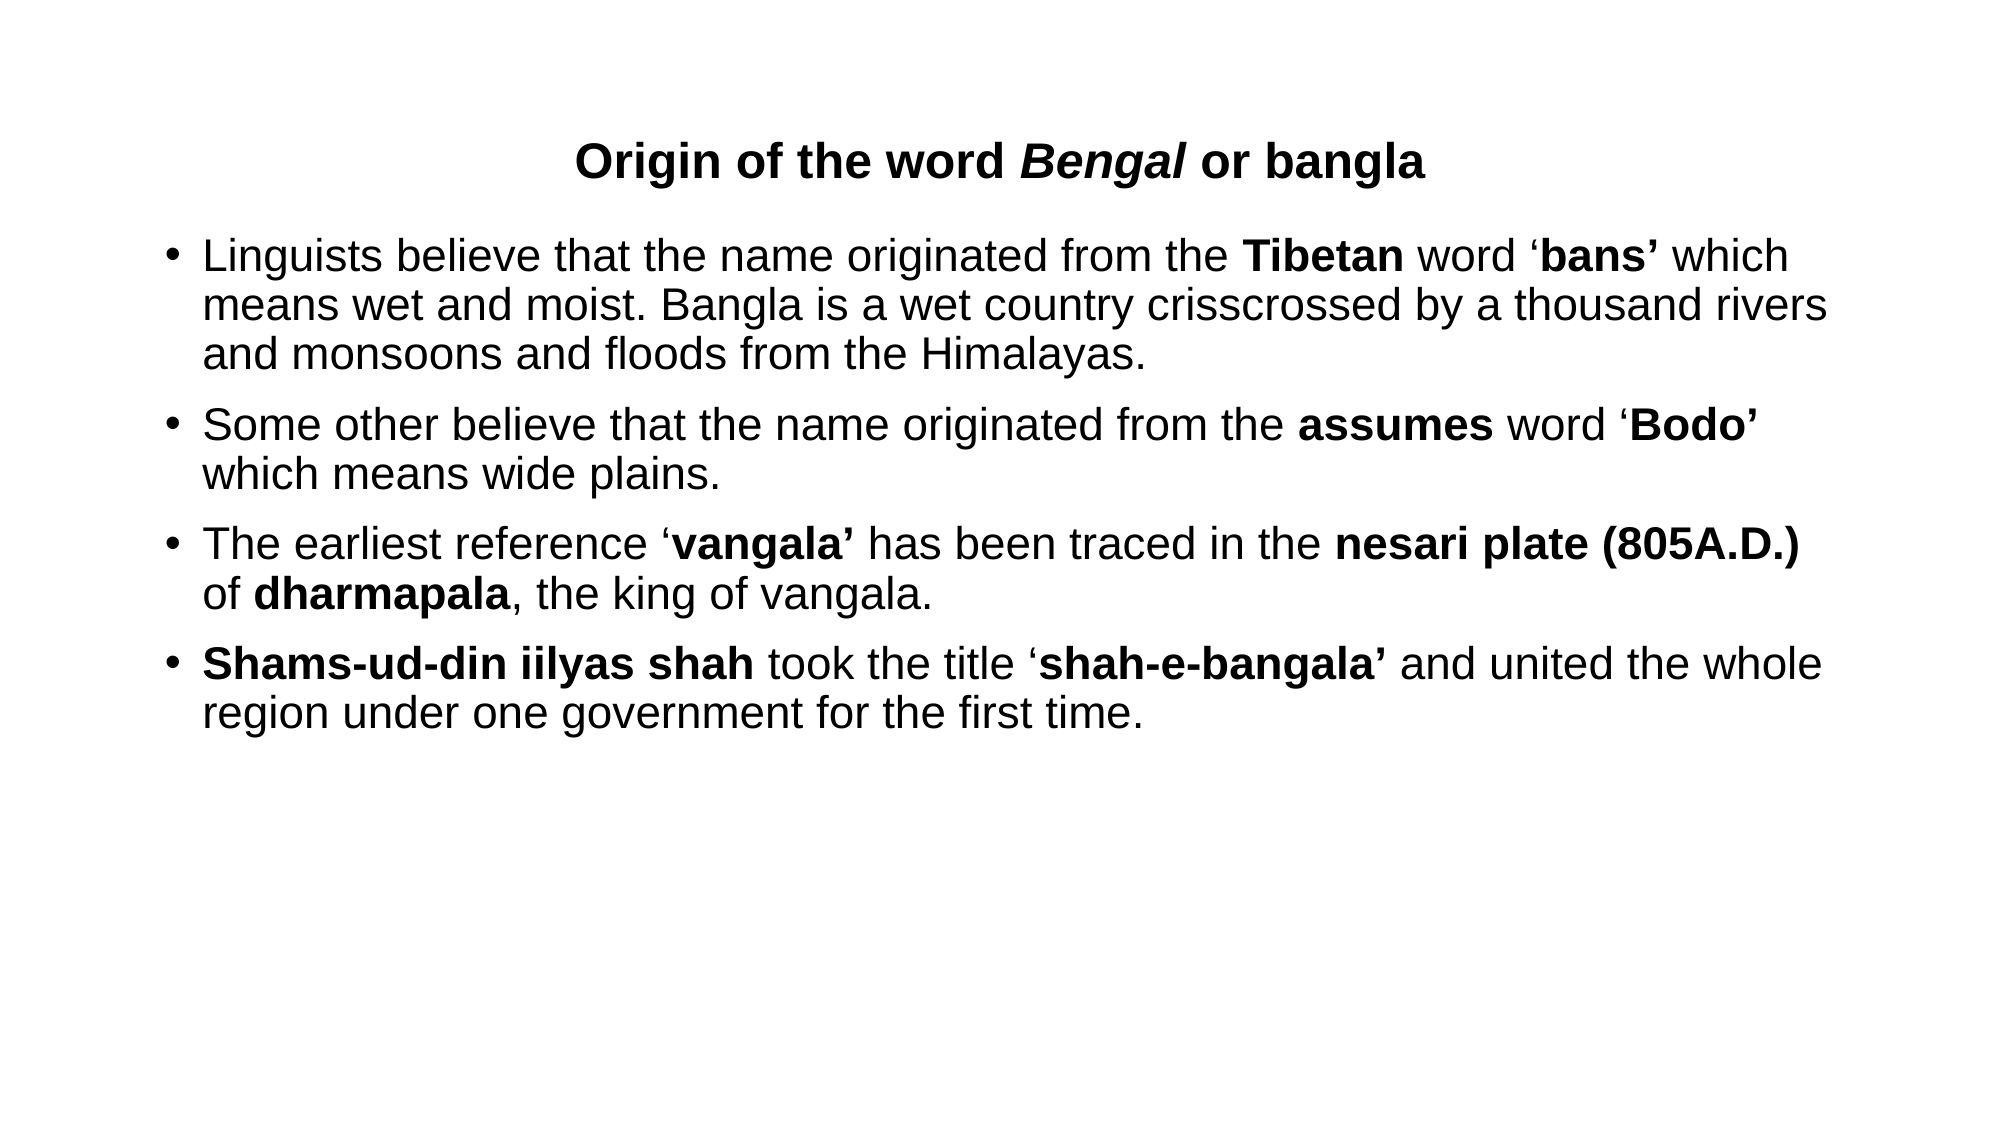

# Origin of the word Bengal or bangla
Linguists believe that the name originated from the Tibetan word ‘bans’ which means wet and moist. Bangla is a wet country crisscrossed by a thousand rivers and monsoons and floods from the Himalayas.
Some other believe that the name originated from the assumes word ‘Bodo’ which means wide plains.
The earliest reference ‘vangala’ has been traced in the nesari plate (805A.D.) of dharmapala, the king of vangala.
Shams-ud-din iilyas shah took the title ‘shah-e-bangala’ and united the whole region under one government for the first time.